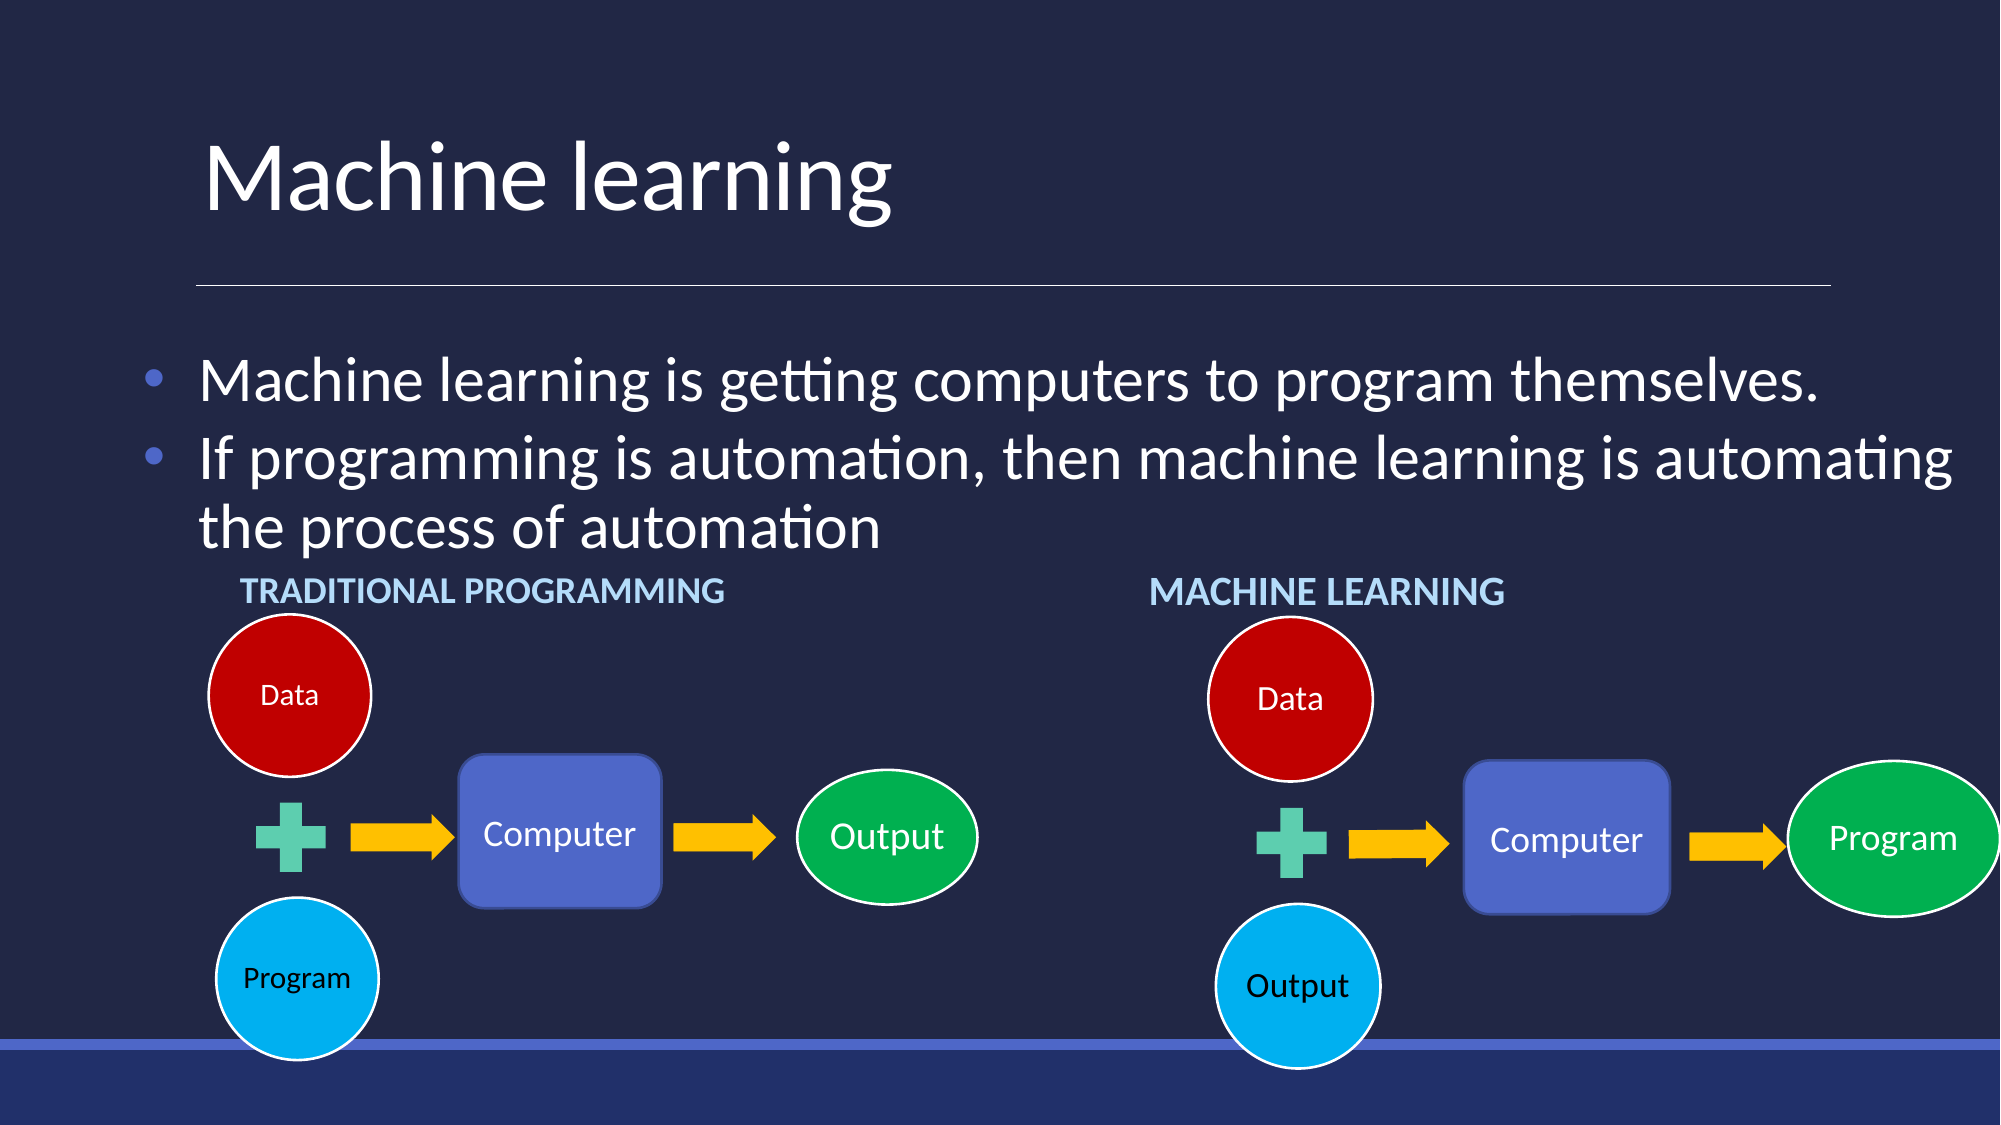

# Machine learning
Machine learning is getting computers to program themselves.
If programming is automation, then machine learning is automating the process of automation
Machine learning
Traditional Programming
Data

Program

Output
Data

Output

Program
Computer
Computer